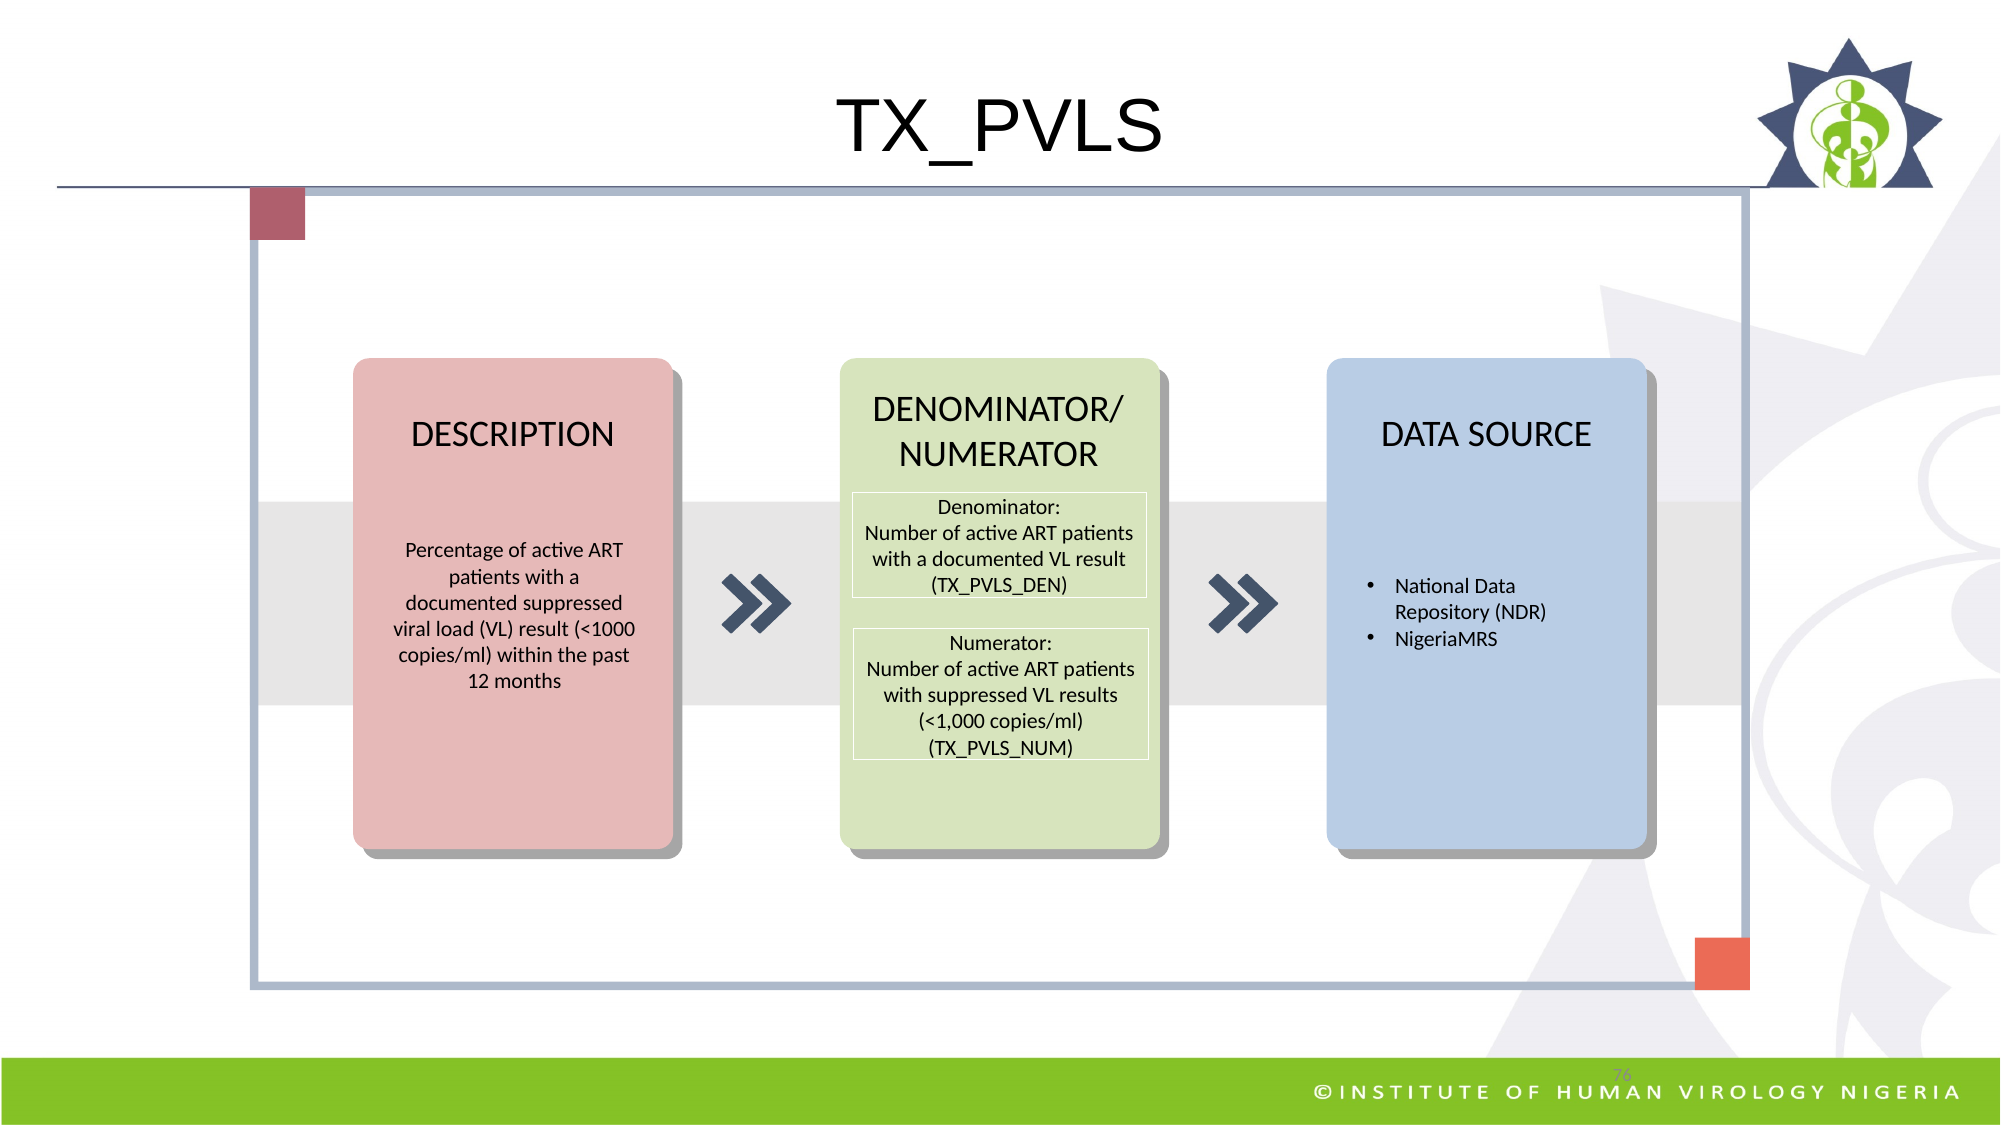

TX_PVLS

DENOMINATOR/
NUMERATOR
DESCRIPTION
DATA SOURCE

Percentage of active ART patients with a documented suppressed viral load (VL) result (<1000 copies/ml) within the past 12 months
National Data Repository (NDR)
NigeriaMRS

Numerator:
Number of active ART patients with suppressed VL results (<1,000 copies/ml) (TX_PVLS_NUM)

76
Denominator:
Number of active ART patients with a documented VL result (TX_PVLS_DEN)